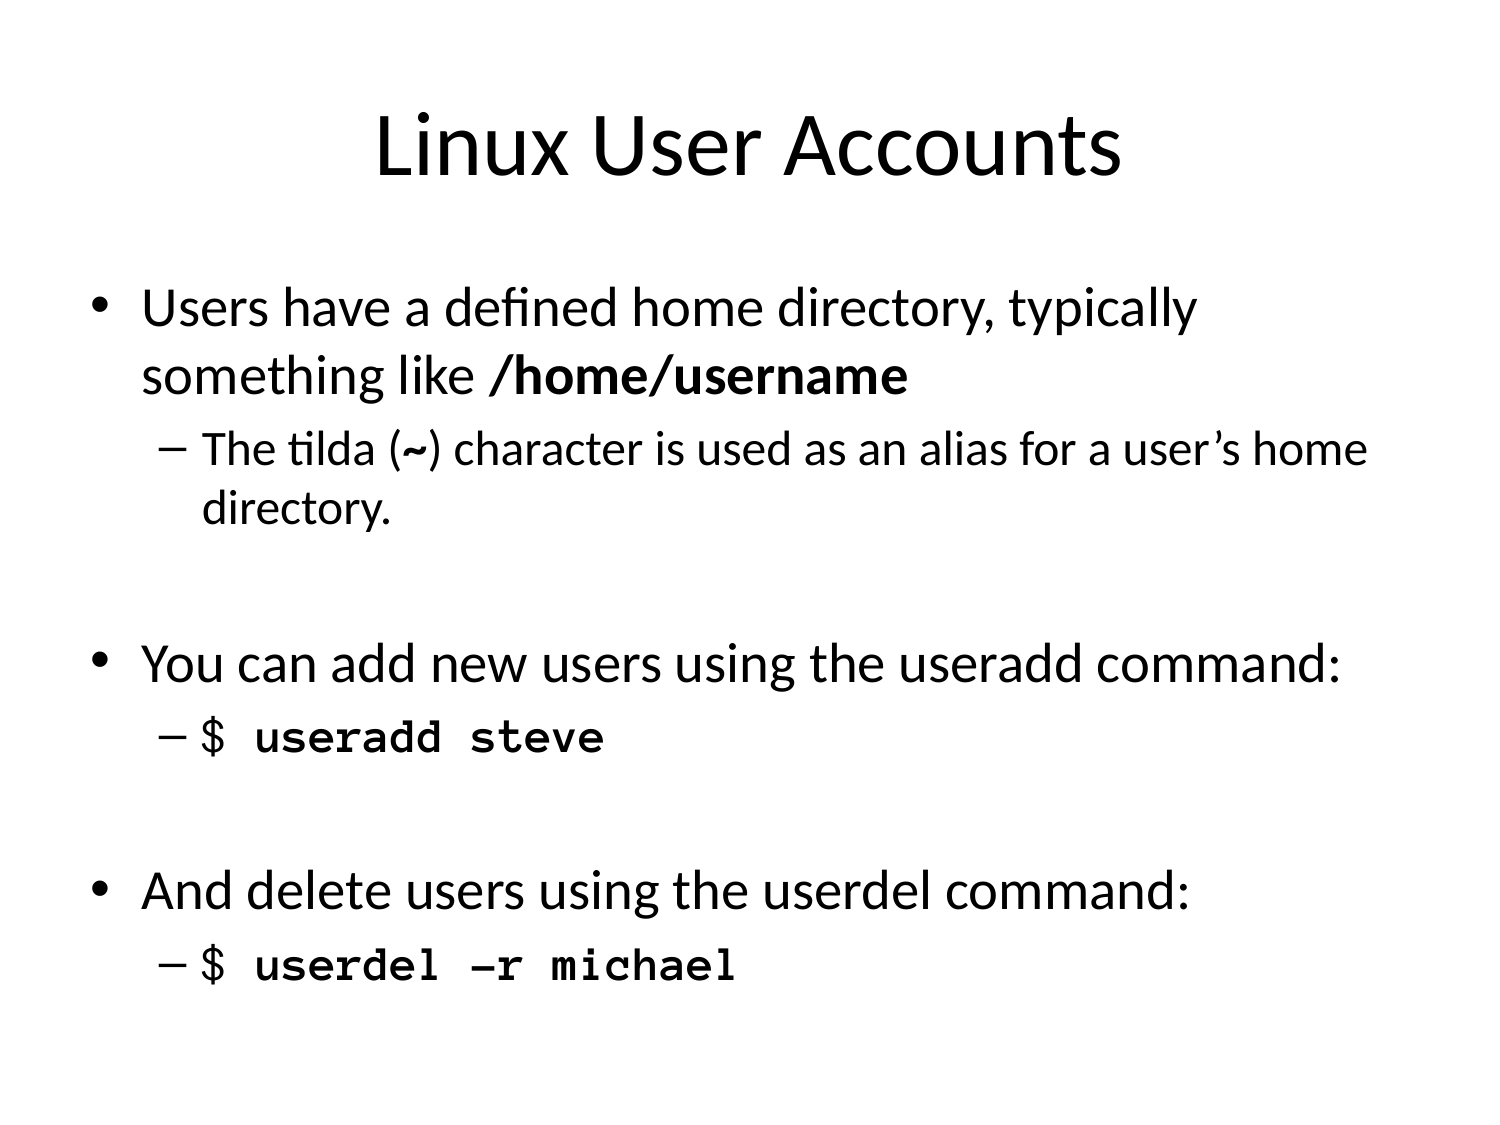

# Linux User Accounts
Users have a defined home directory, typically something like /home/username
The tilda (~) character is used as an alias for a user’s home directory.

You can add new users using the useradd command:
$ useradd steve

And delete users using the userdel command:
$ userdel –r michael